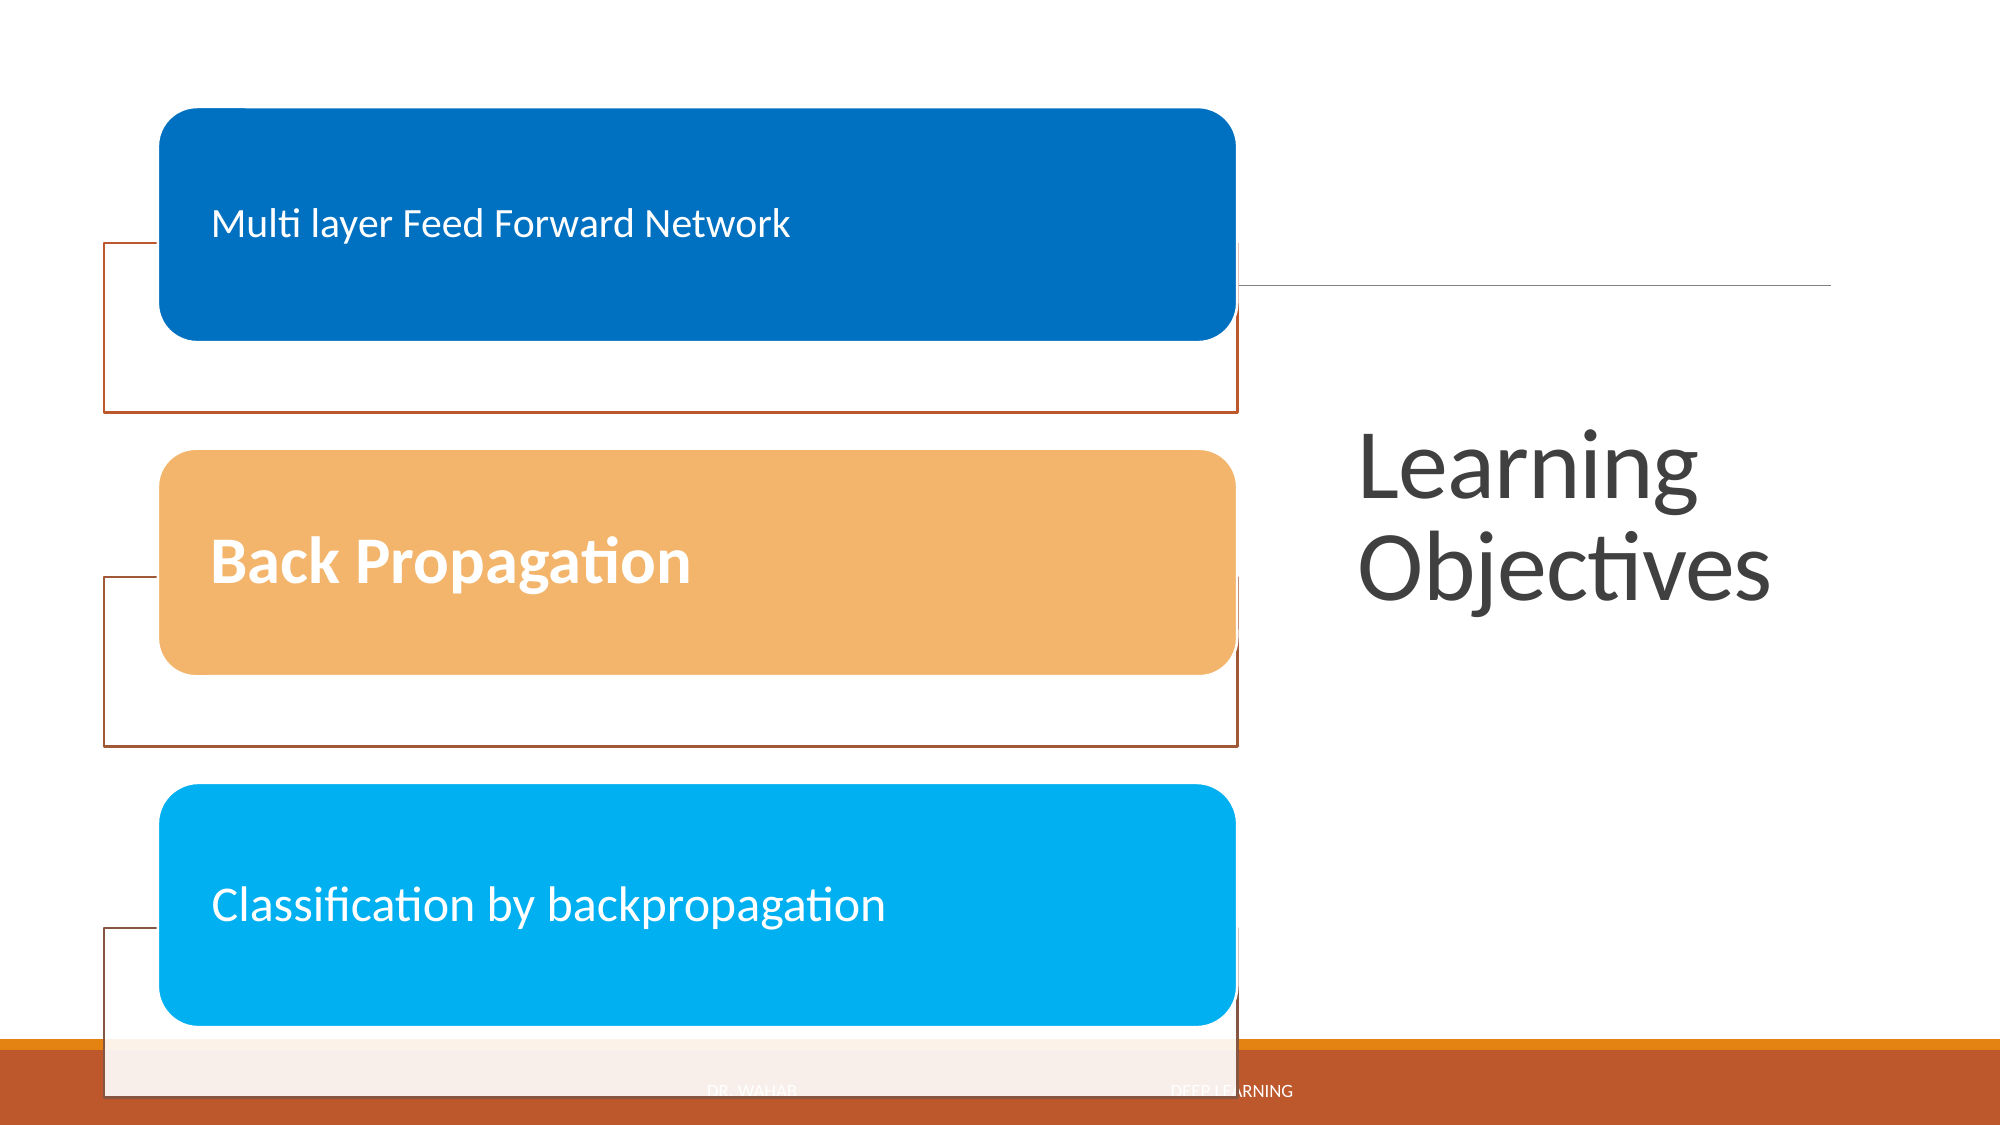

# Learning Objectives
Multi layer Feed Forward Network
Back Propagation
Classification by backpropagation
DR. WAHAB                                                                                        Deep Learning